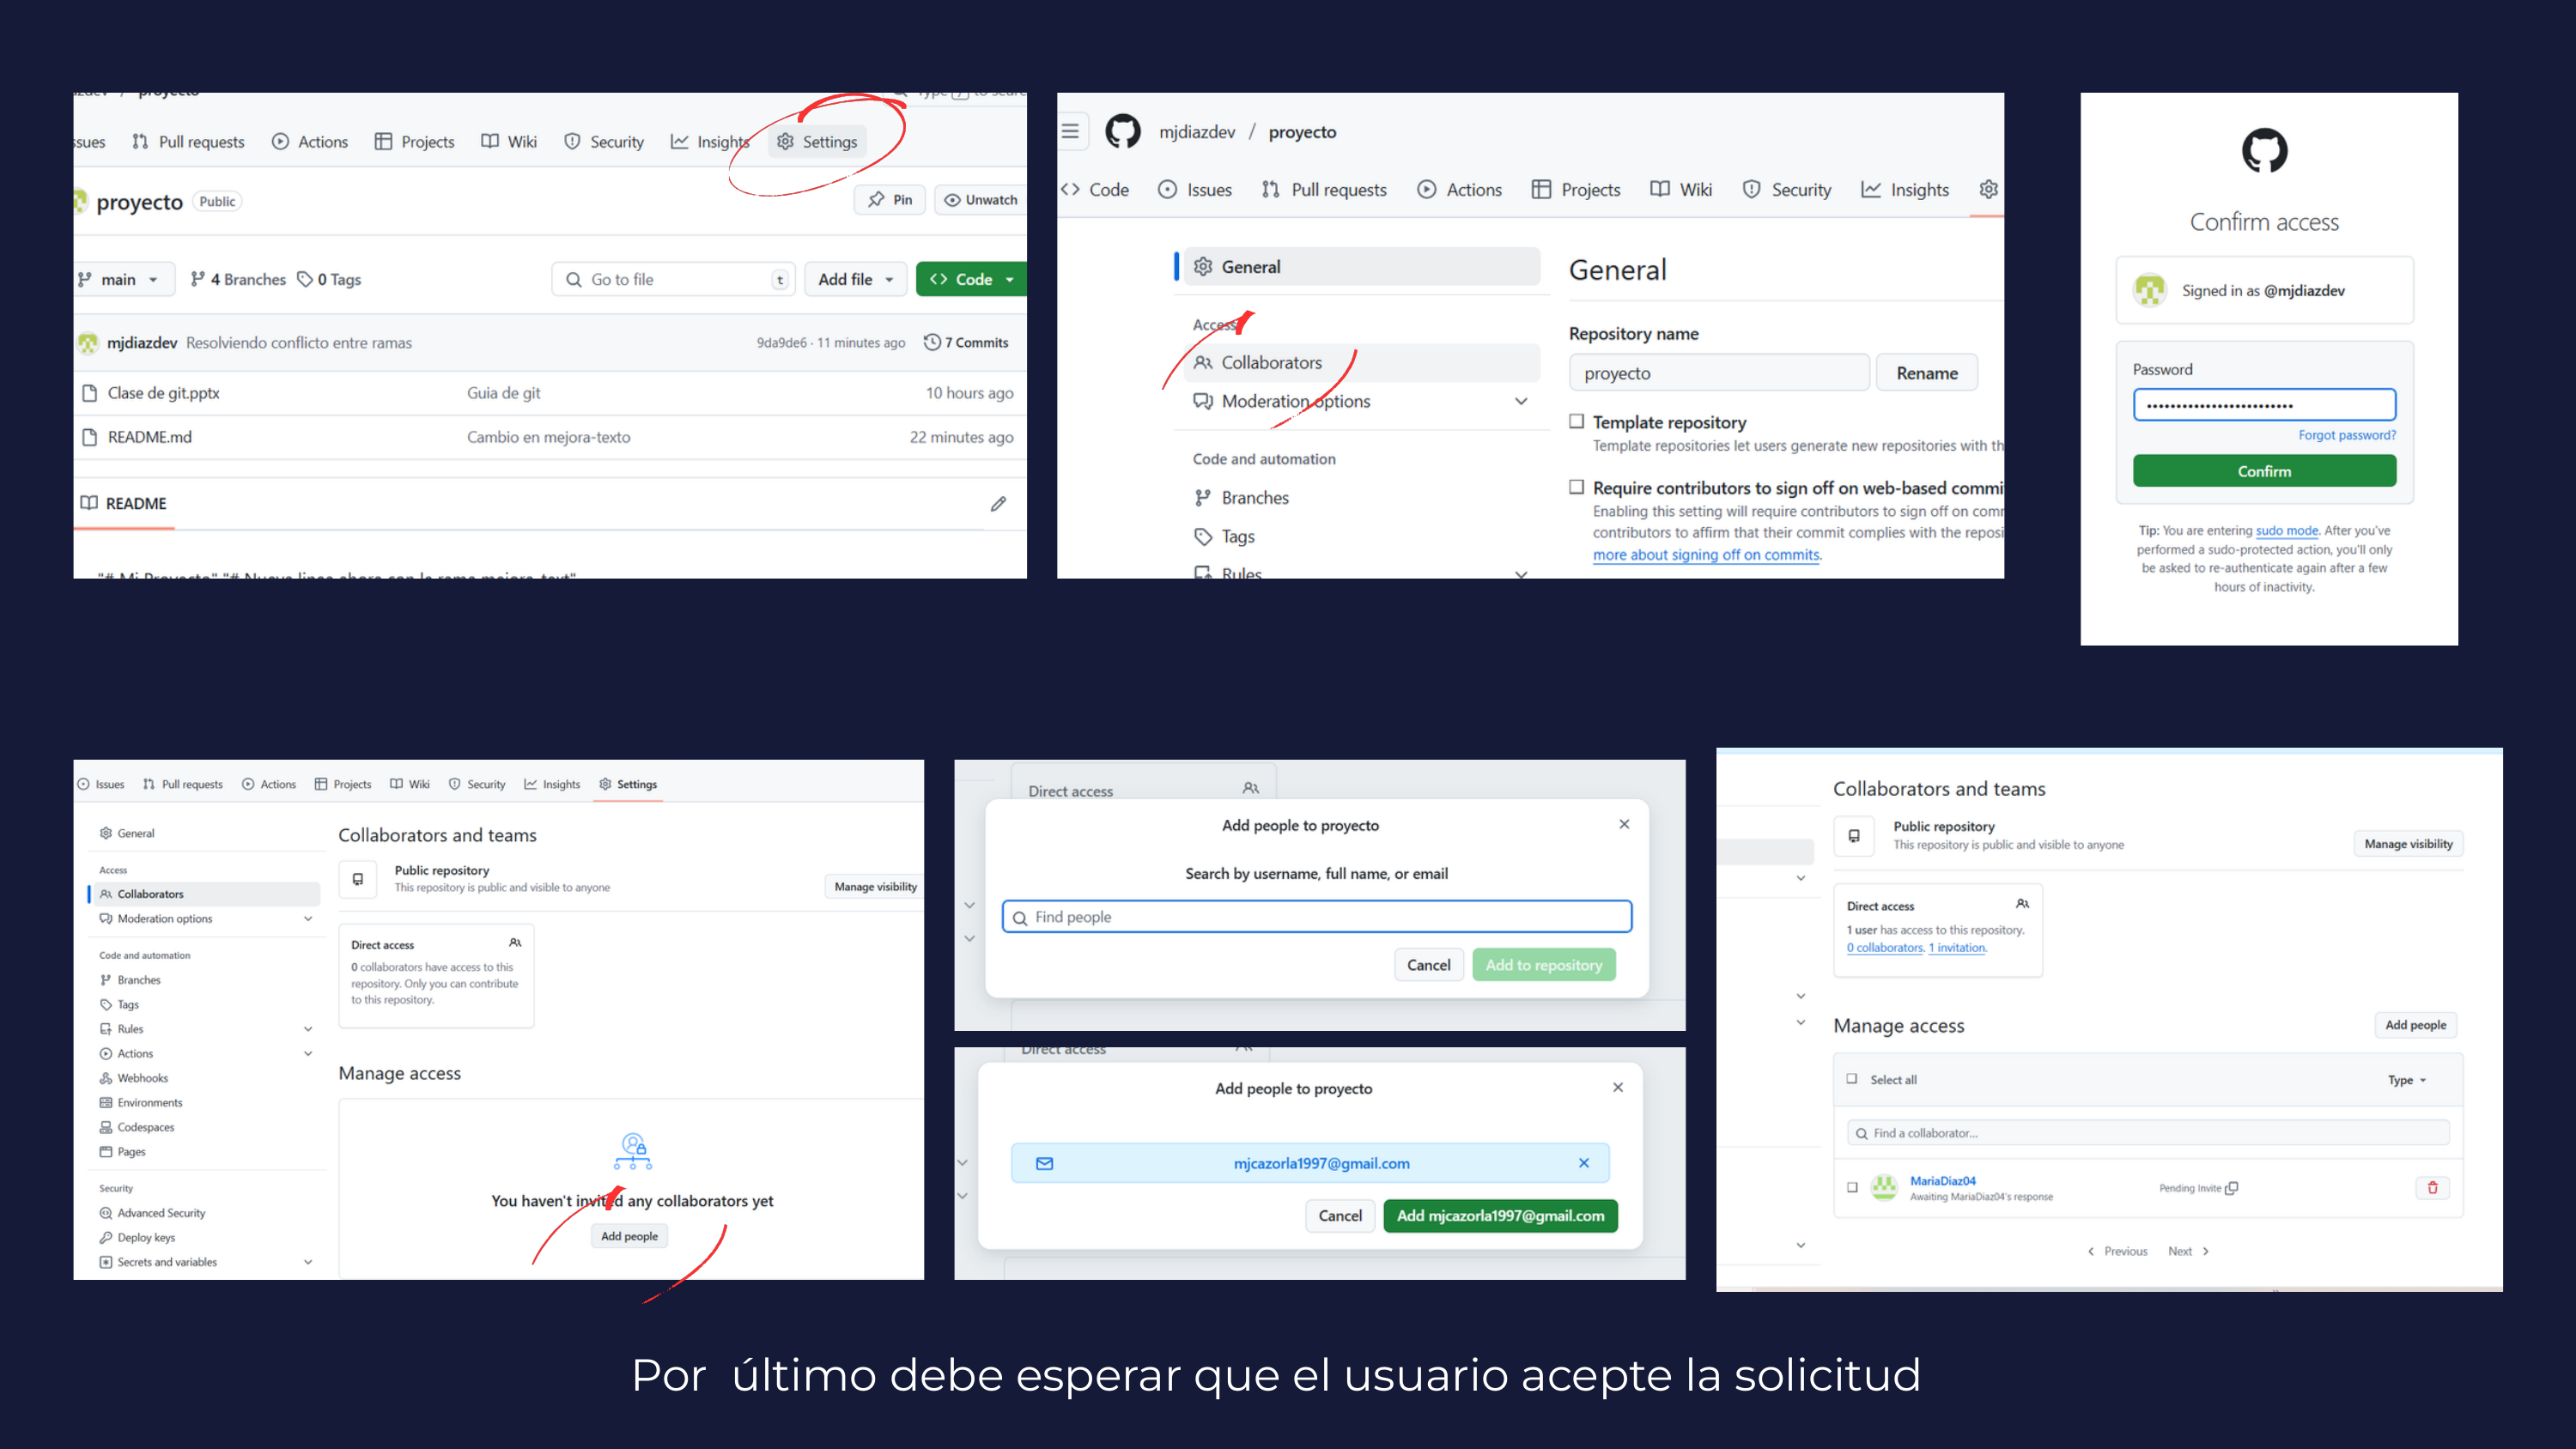

Por  último debe esperar que el usuario acepte la solicitud